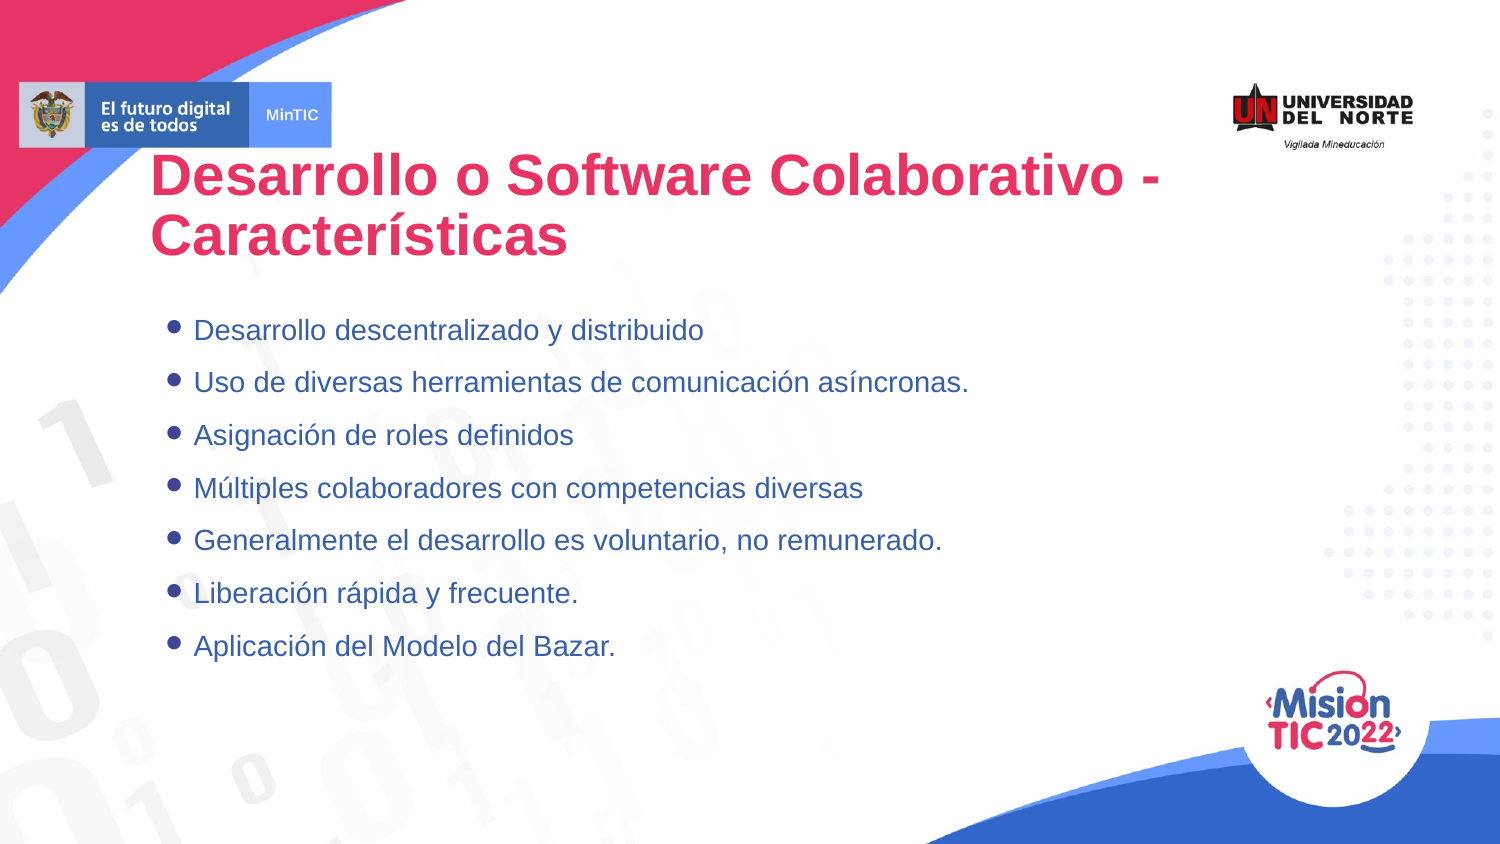

Desarrollo o Software Colaborativo - Características
Desarrollo descentralizado y distribuido
Uso de diversas herramientas de comunicación asíncronas.
Asignación de roles definidos
Múltiples colaboradores con competencias diversas
Generalmente el desarrollo es voluntario, no remunerado.
Liberación rápida y frecuente.
Aplicación del Modelo del Bazar.